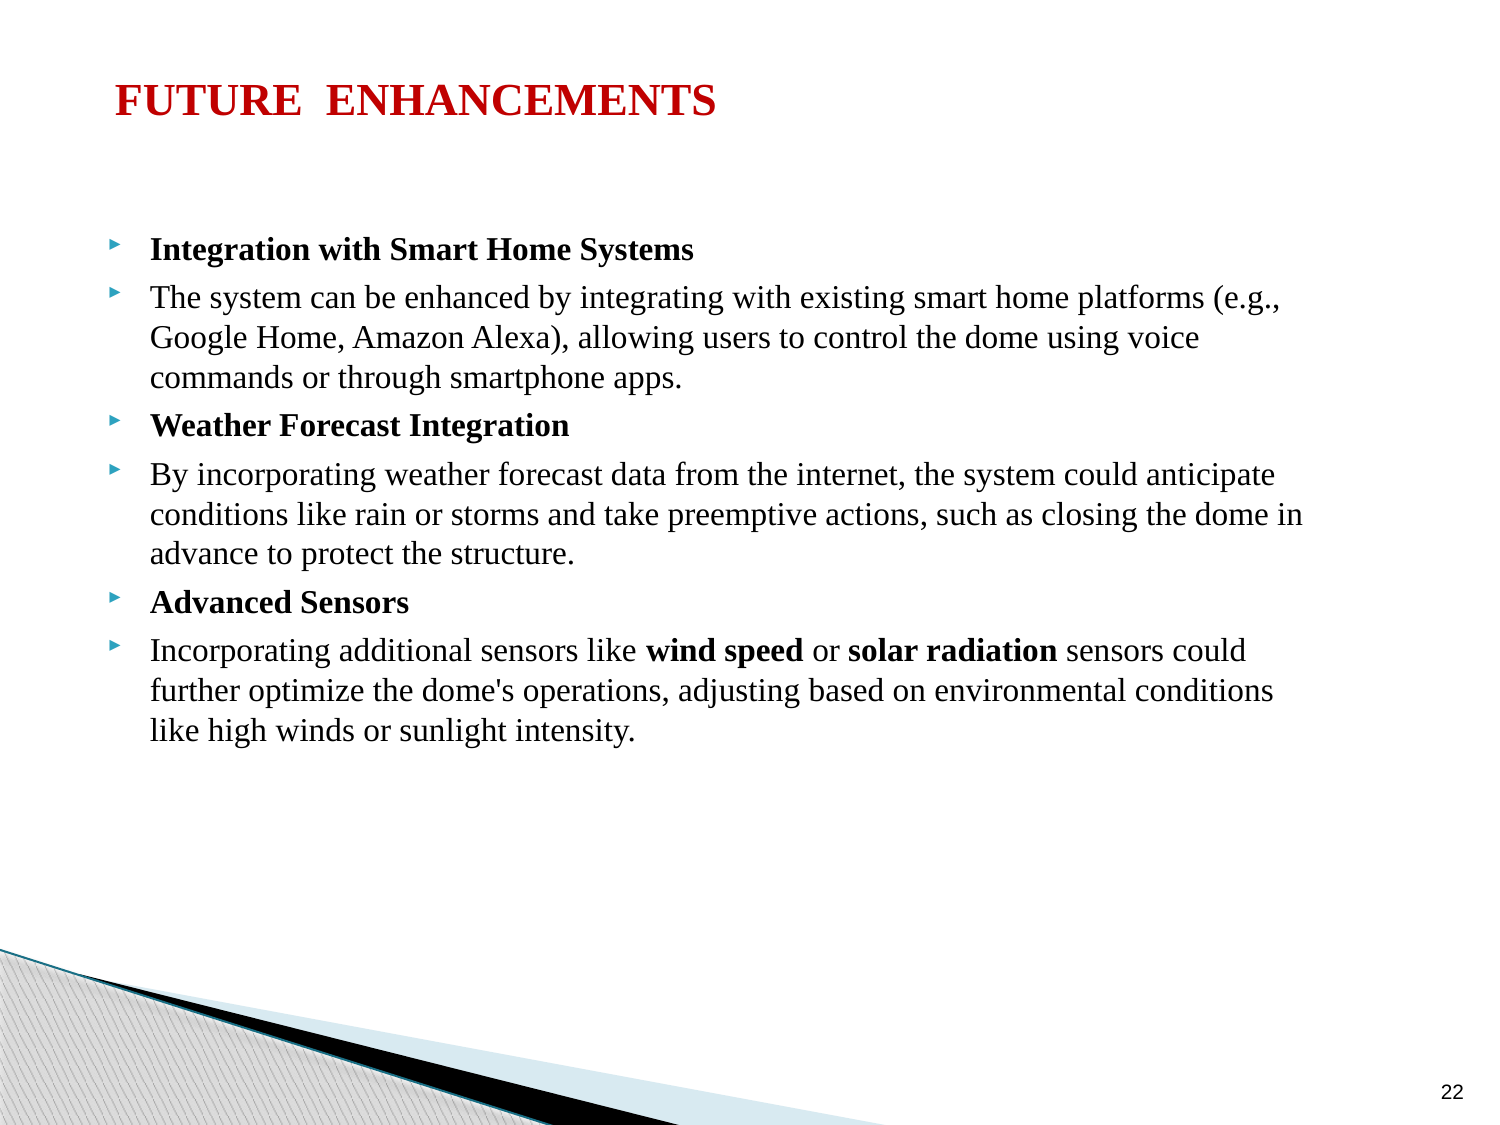

# FUTURE  ENHANCEMENTS
Integration with Smart Home Systems
The system can be enhanced by integrating with existing smart home platforms (e.g., Google Home, Amazon Alexa), allowing users to control the dome using voice commands or through smartphone apps.
Weather Forecast Integration
By incorporating weather forecast data from the internet, the system could anticipate conditions like rain or storms and take preemptive actions, such as closing the dome in advance to protect the structure.
Advanced Sensors
Incorporating additional sensors like wind speed or solar radiation sensors could further optimize the dome's operations, adjusting based on environmental conditions like high winds or sunlight intensity.
22